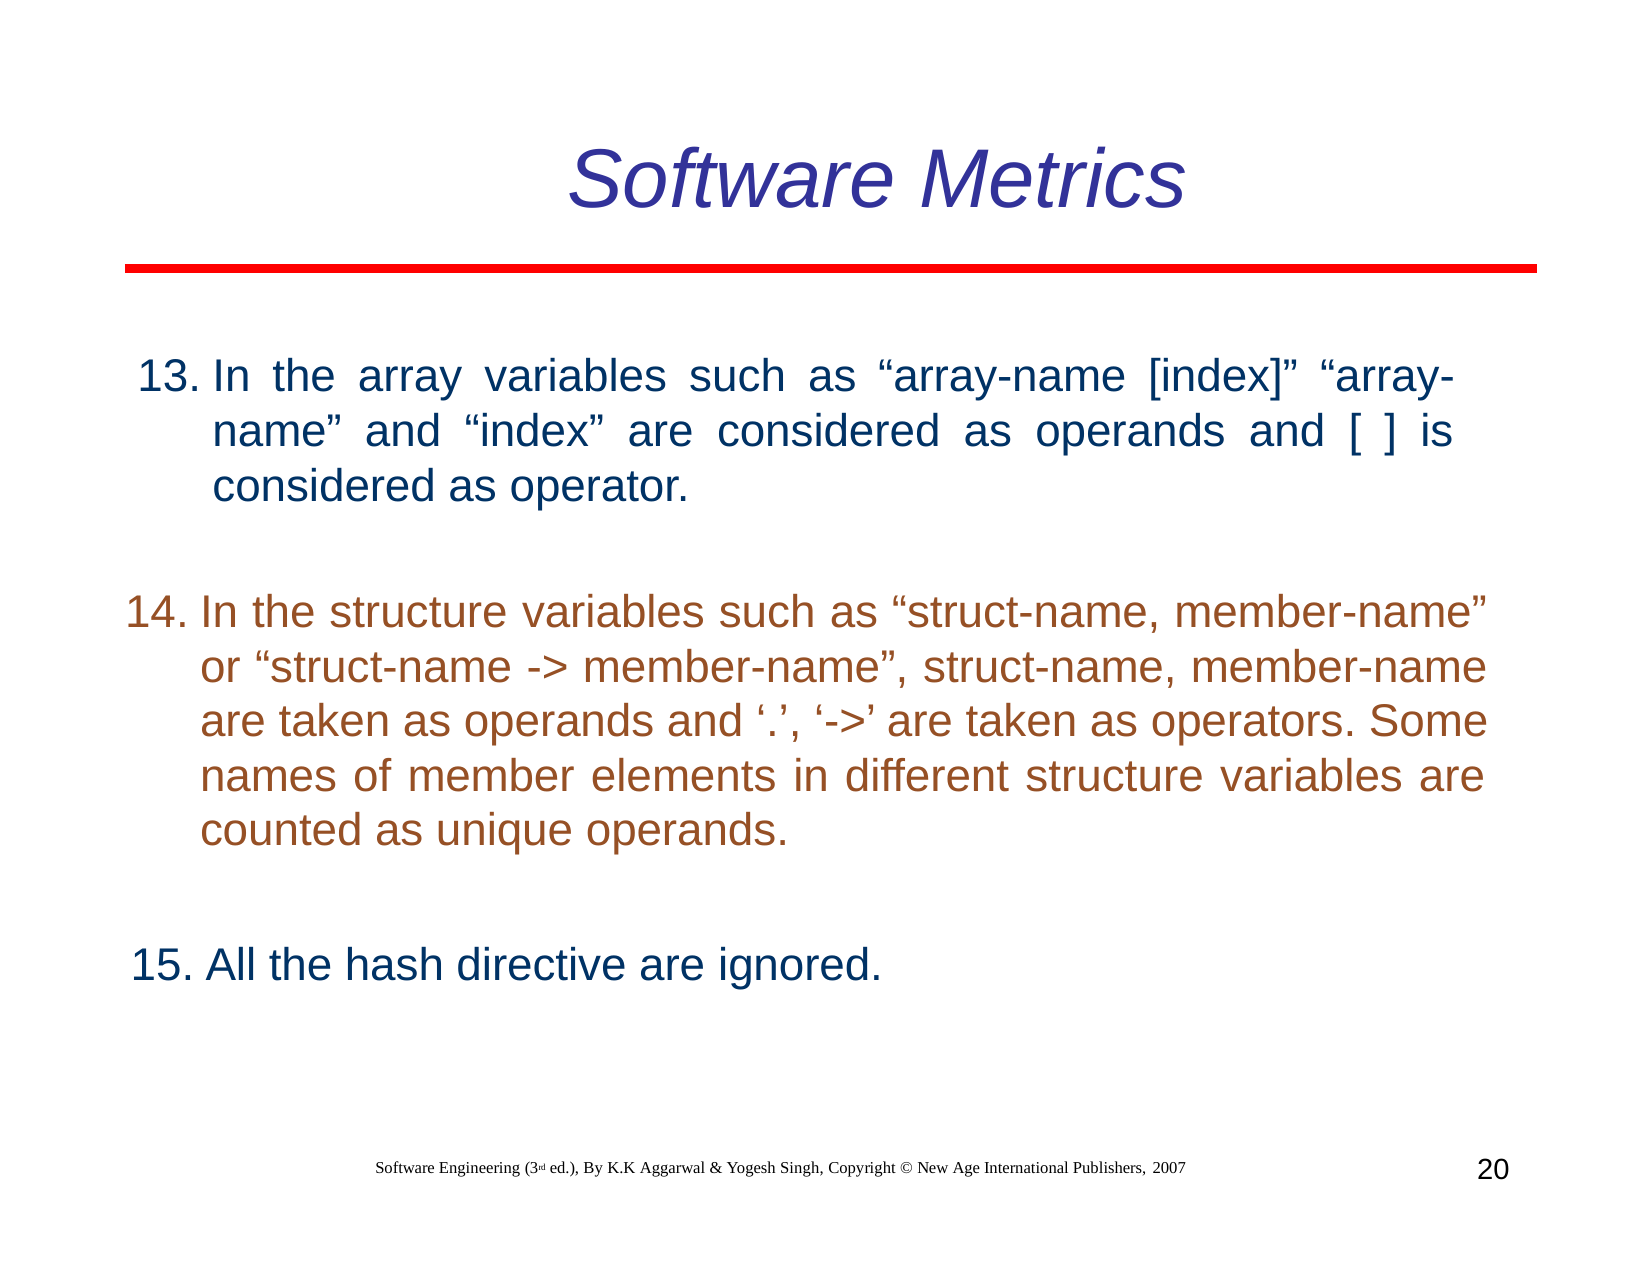

# Software Metrics

In the array variables such as “array-name [index]” “array-  name” and “index” are considered as operands and [ ] is  considered as operator.

In the structure variables such as “struct-name, member-name”  or “struct-name -> member-name”, struct-name, member-name  are taken as operands and ‘.’, ‘->’ are taken as operators. Some  names of member elements in different structure variables are  counted as unique operands.

All the hash directive are ignored.
20
Software Engineering (3rd  ed.), By K.K Aggarwal & Yogesh Singh, Copyright © New Age International Publishers, 2007